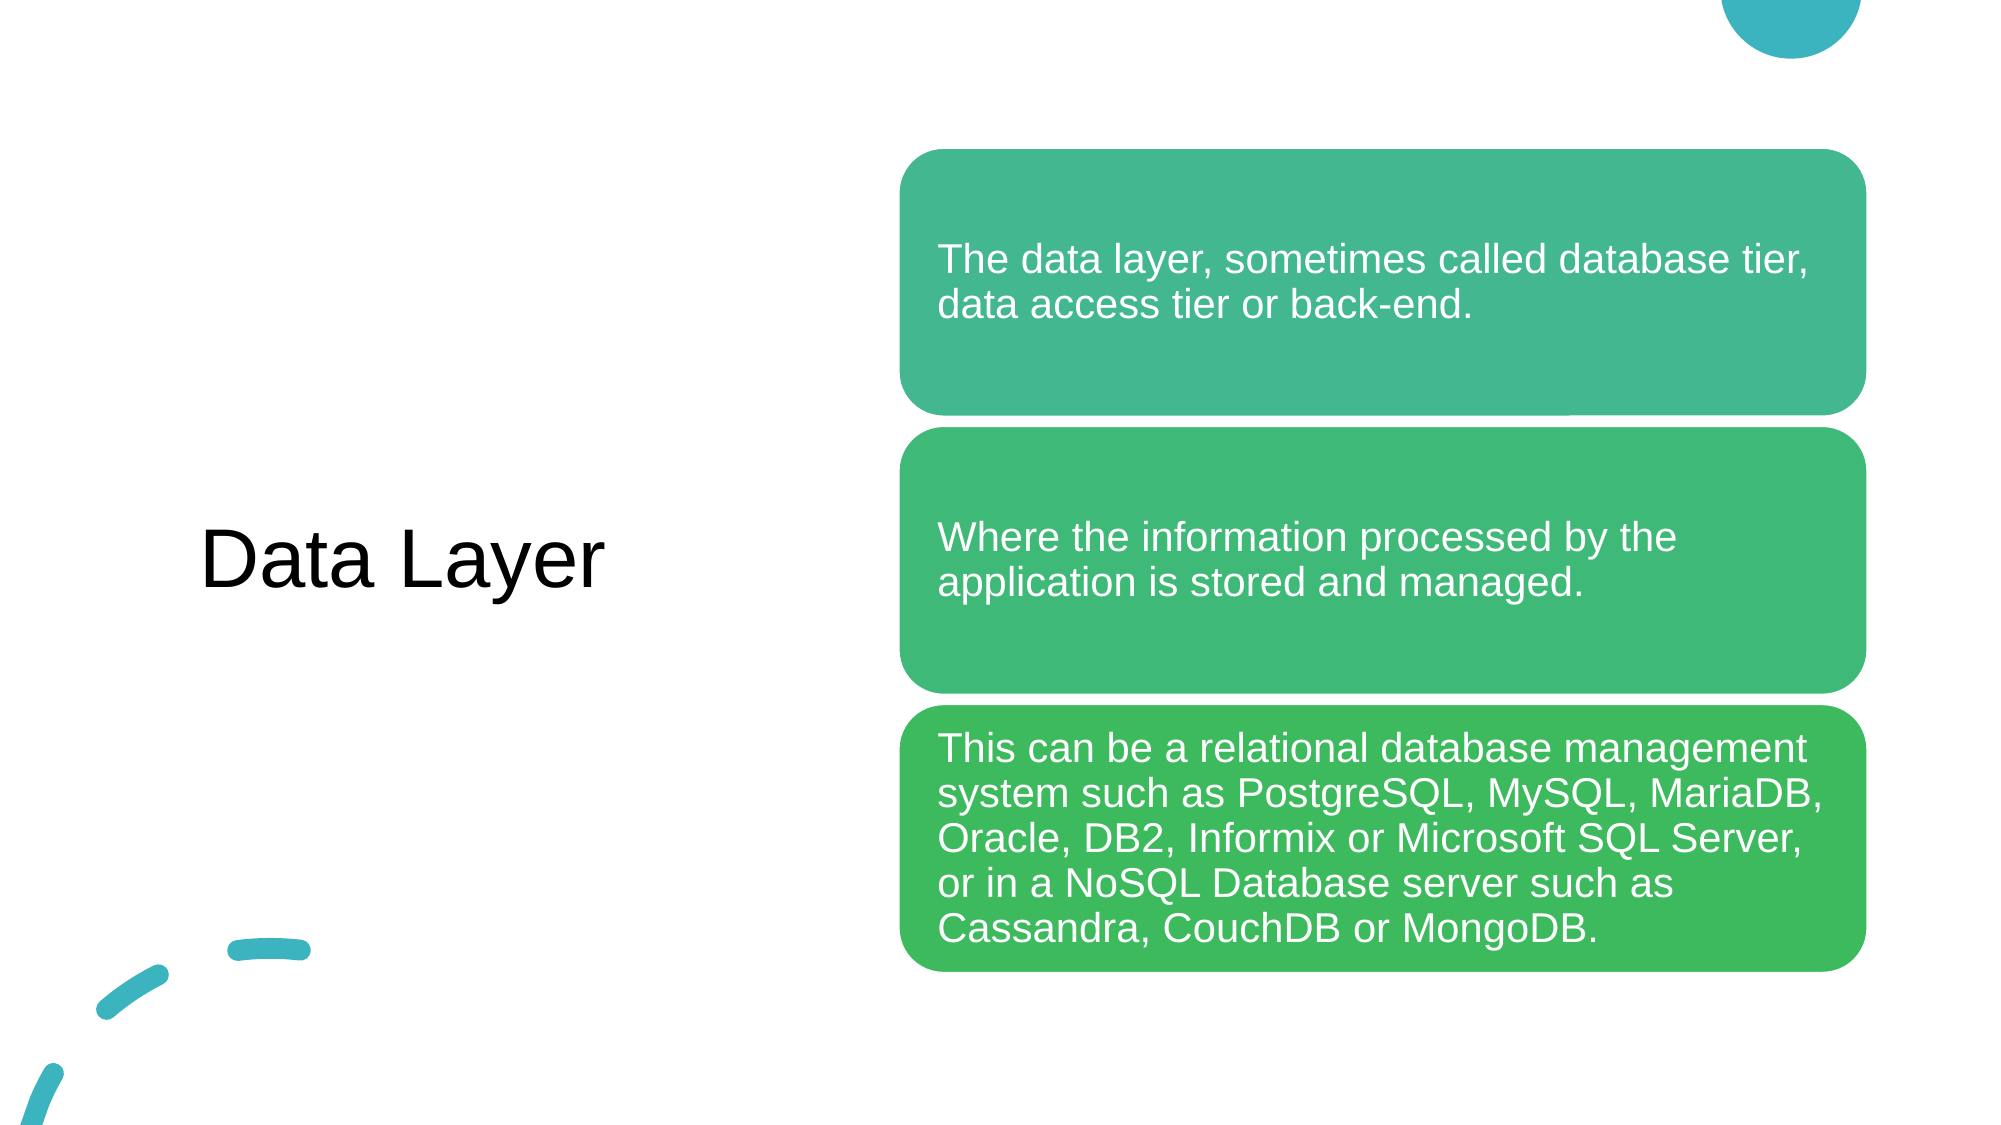

# Data Layer
The data layer, sometimes called database tier, data access tier or back-end.
Where the information processed by the application is stored and managed.
This can be a relational database management system such as PostgreSQL, MySQL, MariaDB, Oracle, DB2, Informix or Microsoft SQL Server, or in a NoSQL Database server such as Cassandra, CouchDB or MongoDB.